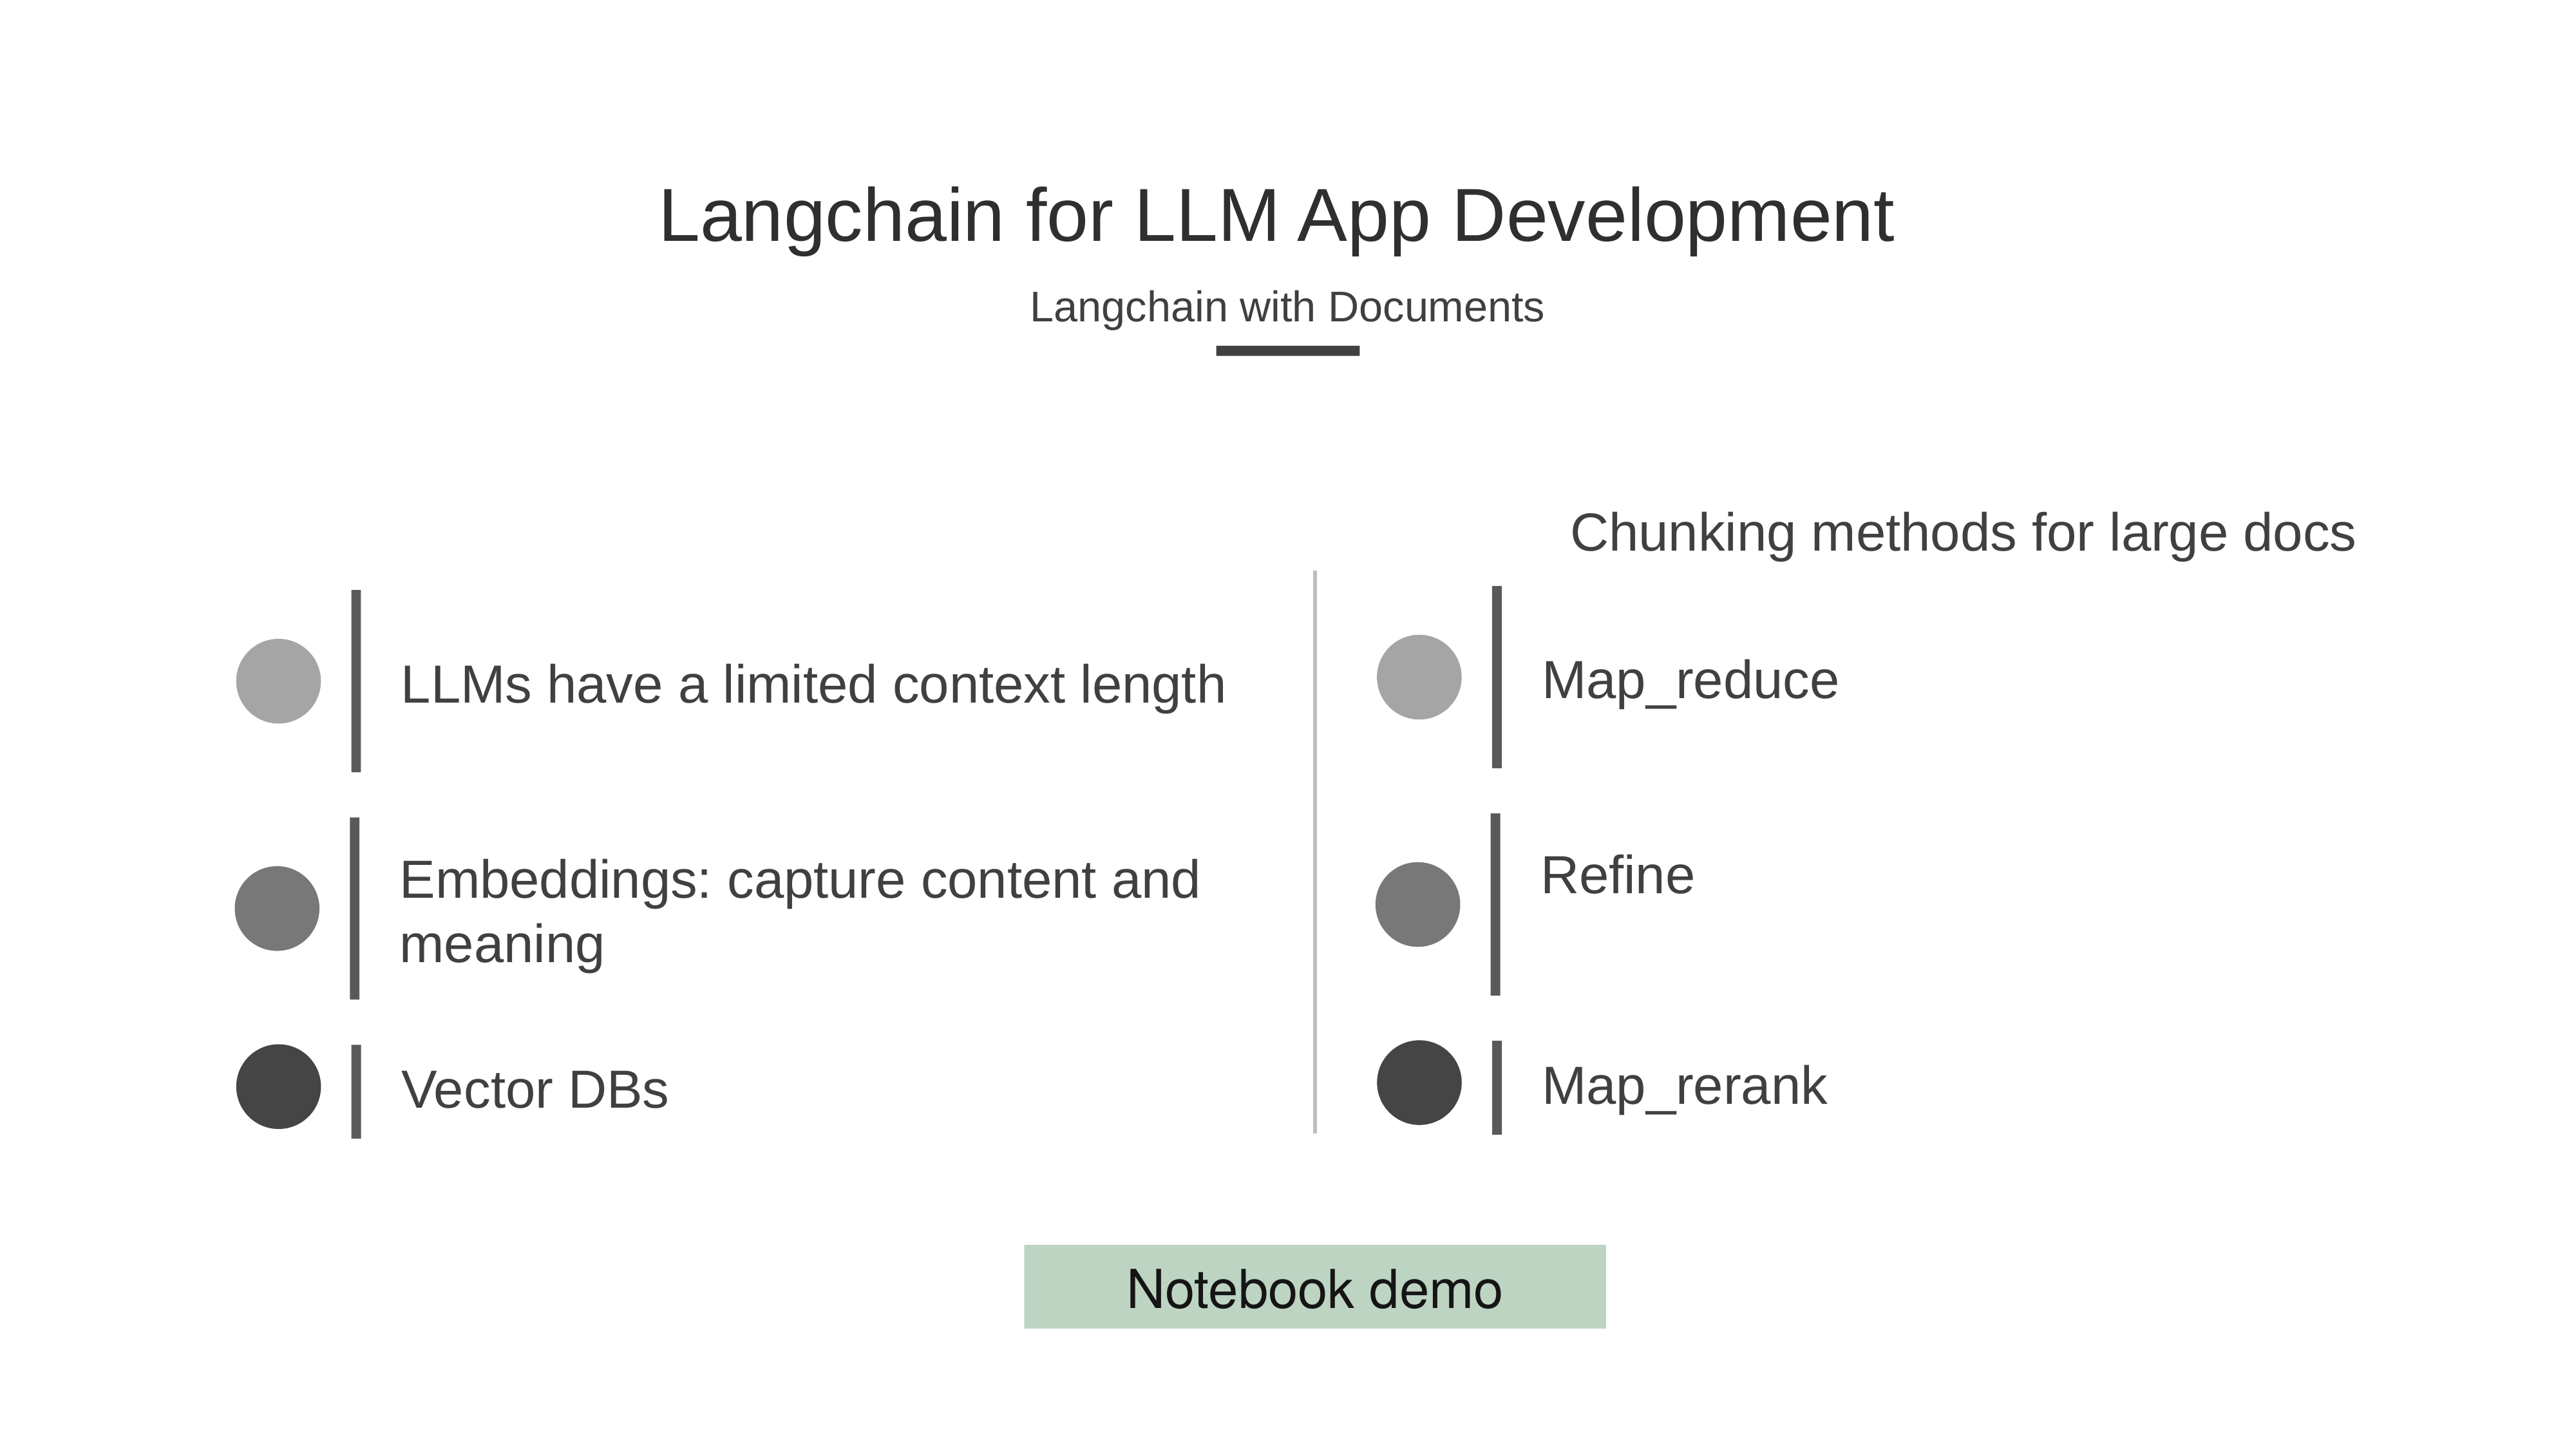

# Langchain for LLM App Development
Langchain with Documents

Chunking methods for large docs

Map_reduce

LLMs have a limited context length

Refine
Embeddings: capture content and meaning

Map_rerank

Vector DBs
Notebook demo